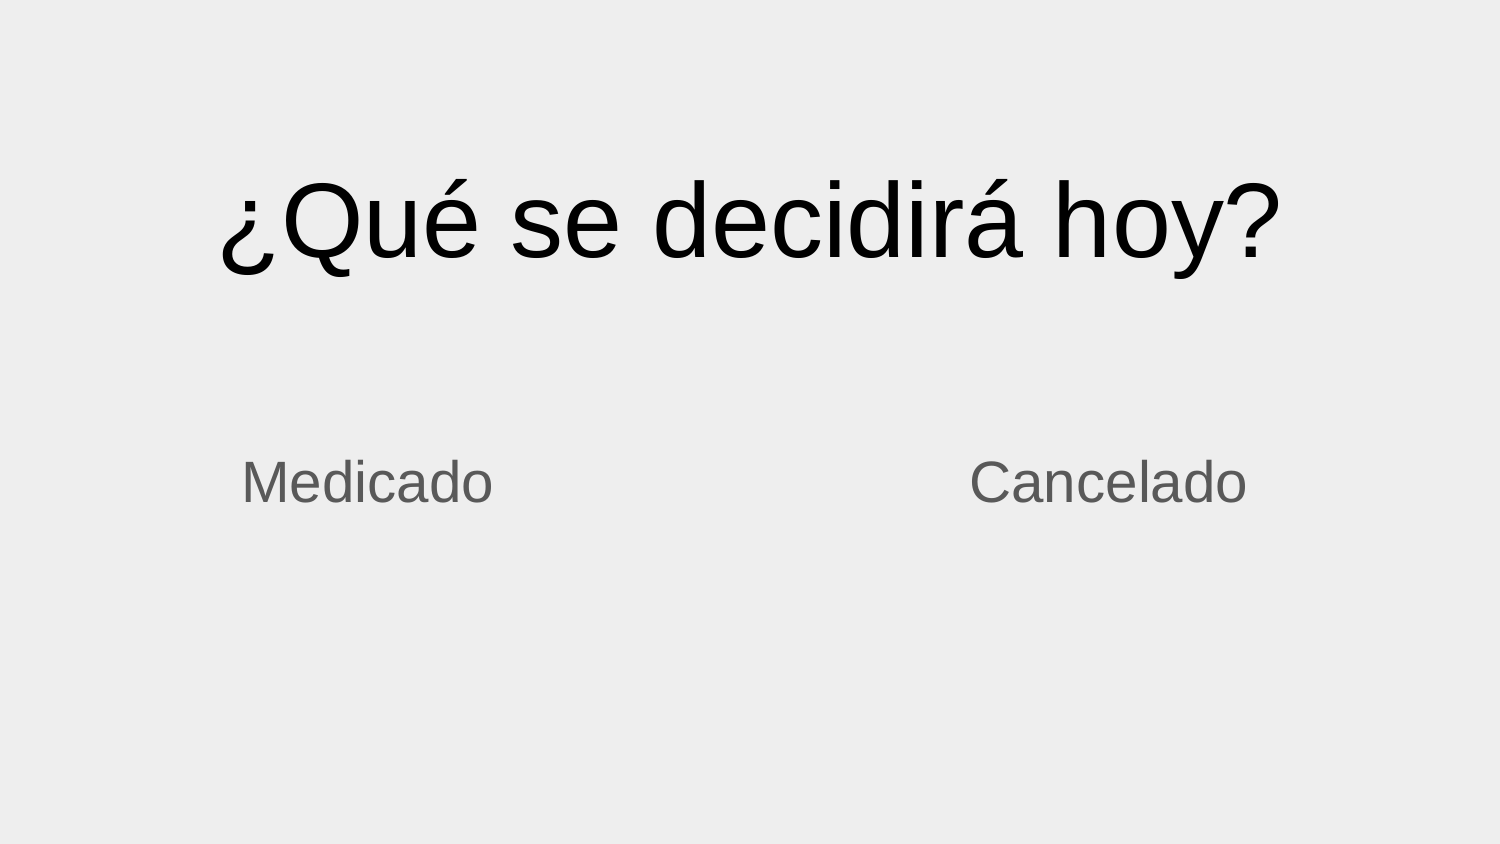

# ¿Qué se decidirá hoy?
Medicado
Cancelado